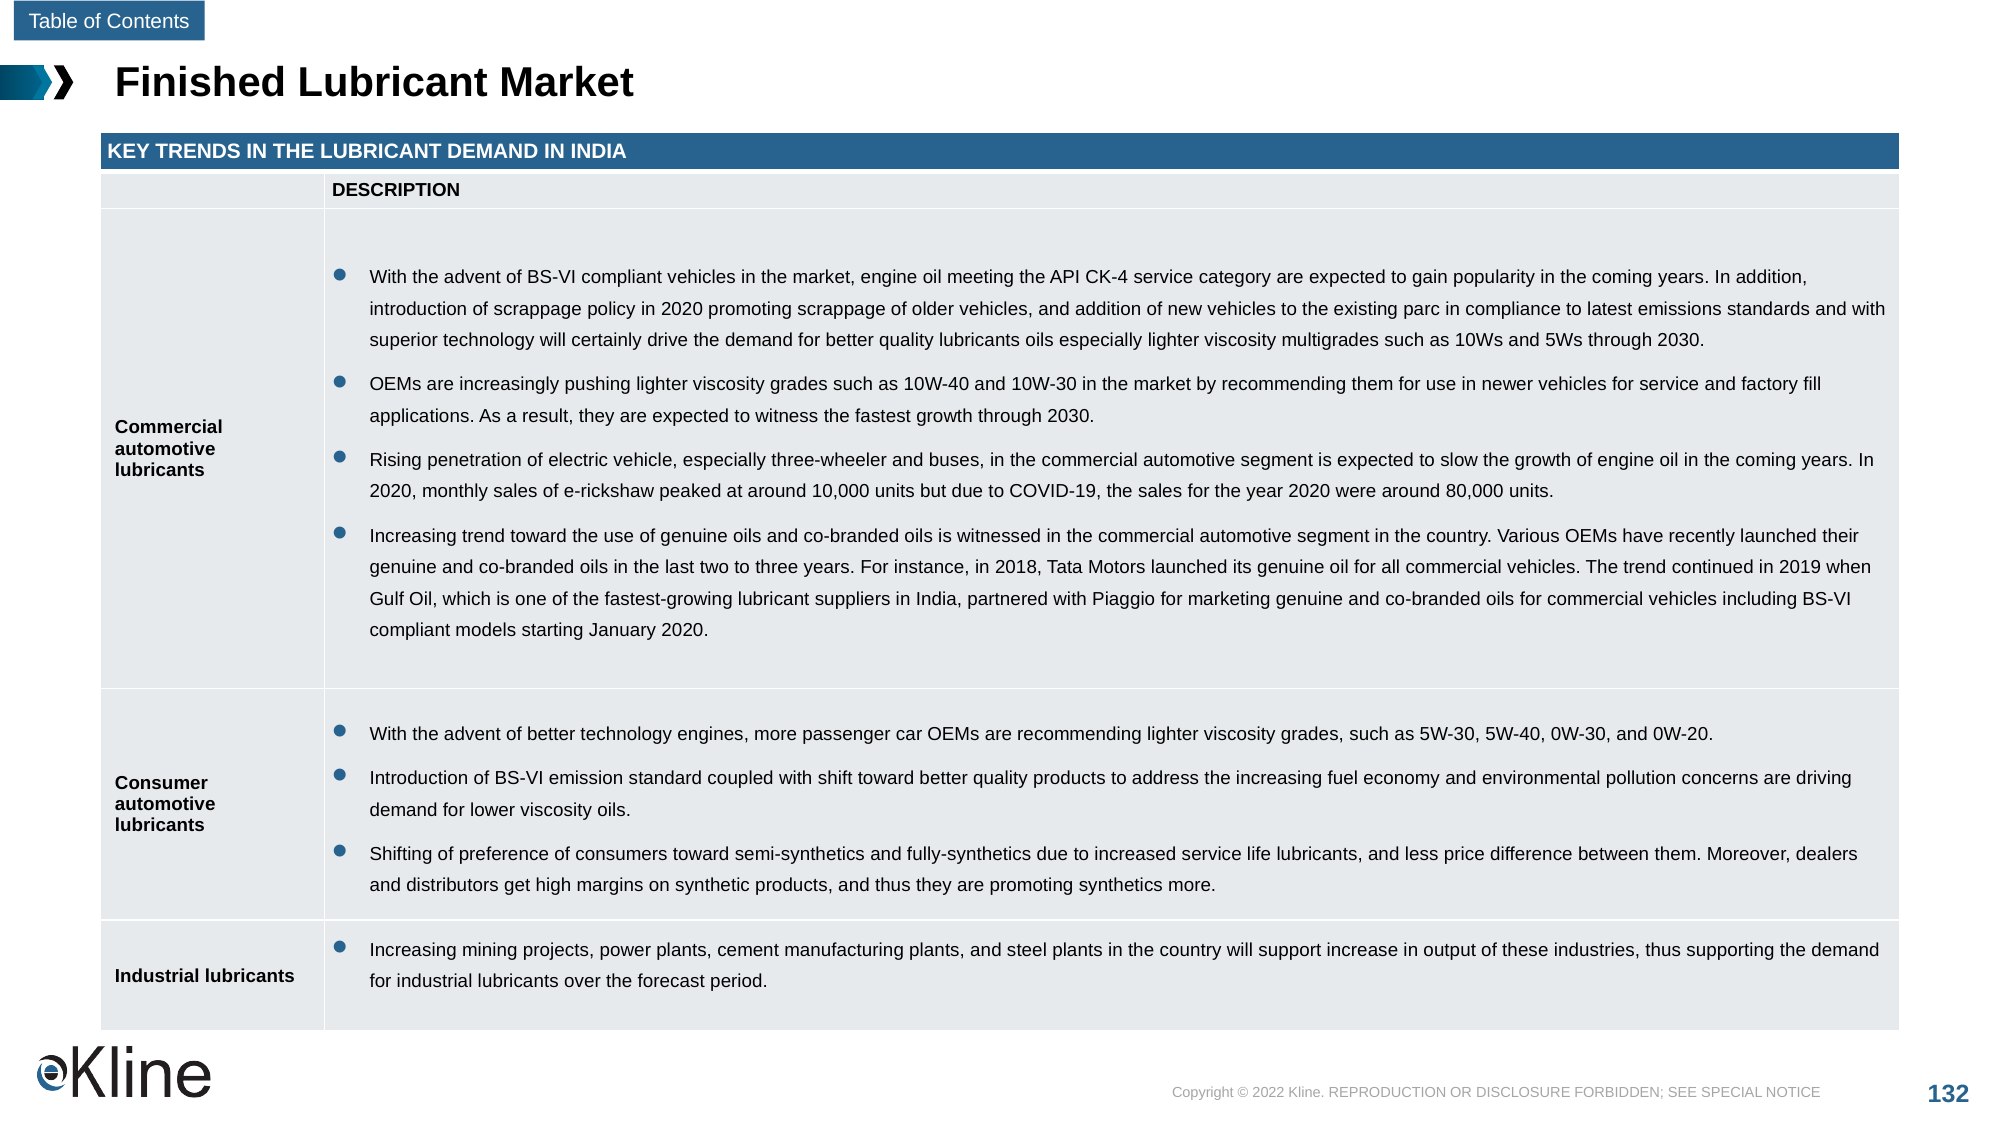

# Finished Lubricant Market
| KEY TRENDS IN THE LUBRICANT DEMAND IN INDIA |  |
| --- | --- |
|  | DESCRIPTION |
| Commercial automotive lubricants | With the advent of BS-VI compliant vehicles in the market, engine oil meeting the API CK-4 service category are expected to gain popularity in the coming years. In addition, introduction of scrappage policy in 2020 promoting scrappage of older vehicles, and addition of new vehicles to the existing parc in compliance to latest emissions standards and with superior technology will certainly drive the demand for better quality lubricants oils especially lighter viscosity multigrades such as 10Ws and 5Ws through 2030. OEMs are increasingly pushing lighter viscosity grades such as 10W-40 and 10W-30 in the market by recommending them for use in newer vehicles for service and factory fill applications. As a result, they are expected to witness the fastest growth through 2030. Rising penetration of electric vehicle, especially three-wheeler and buses, in the commercial automotive segment is expected to slow the growth of engine oil in the coming years. In 2020, monthly sales of e-rickshaw peaked at around 10,000 units but due to COVID-19, the sales for the year 2020 were around 80,000 units. Increasing trend toward the use of genuine oils and co-branded oils is witnessed in the commercial automotive segment in the country. Various OEMs have recently launched their genuine and co-branded oils in the last two to three years. For instance, in 2018, Tata Motors launched its genuine oil for all commercial vehicles. The trend continued in 2019 when Gulf Oil, which is one of the fastest-growing lubricant suppliers in India, partnered with Piaggio for marketing genuine and co-branded oils for commercial vehicles including BS-VI compliant models starting January 2020. |
| Consumer automotive lubricants | With the advent of better technology engines, more passenger car OEMs are recommending lighter viscosity grades, such as 5W-30, 5W-40, 0W-30, and 0W-20. Introduction of BS-VI emission standard coupled with shift toward better quality products to address the increasing fuel economy and environmental pollution concerns are driving demand for lower viscosity oils. Shifting of preference of consumers toward semi-synthetics and fully-synthetics due to increased service life lubricants, and less price difference between them. Moreover, dealers and distributors get high margins on synthetic products, and thus they are promoting synthetics more. |
| Industrial lubricants | Increasing mining projects, power plants, cement manufacturing plants, and steel plants in the country will support increase in output of these industries, thus supporting the demand for industrial lubricants over the forecast period. |